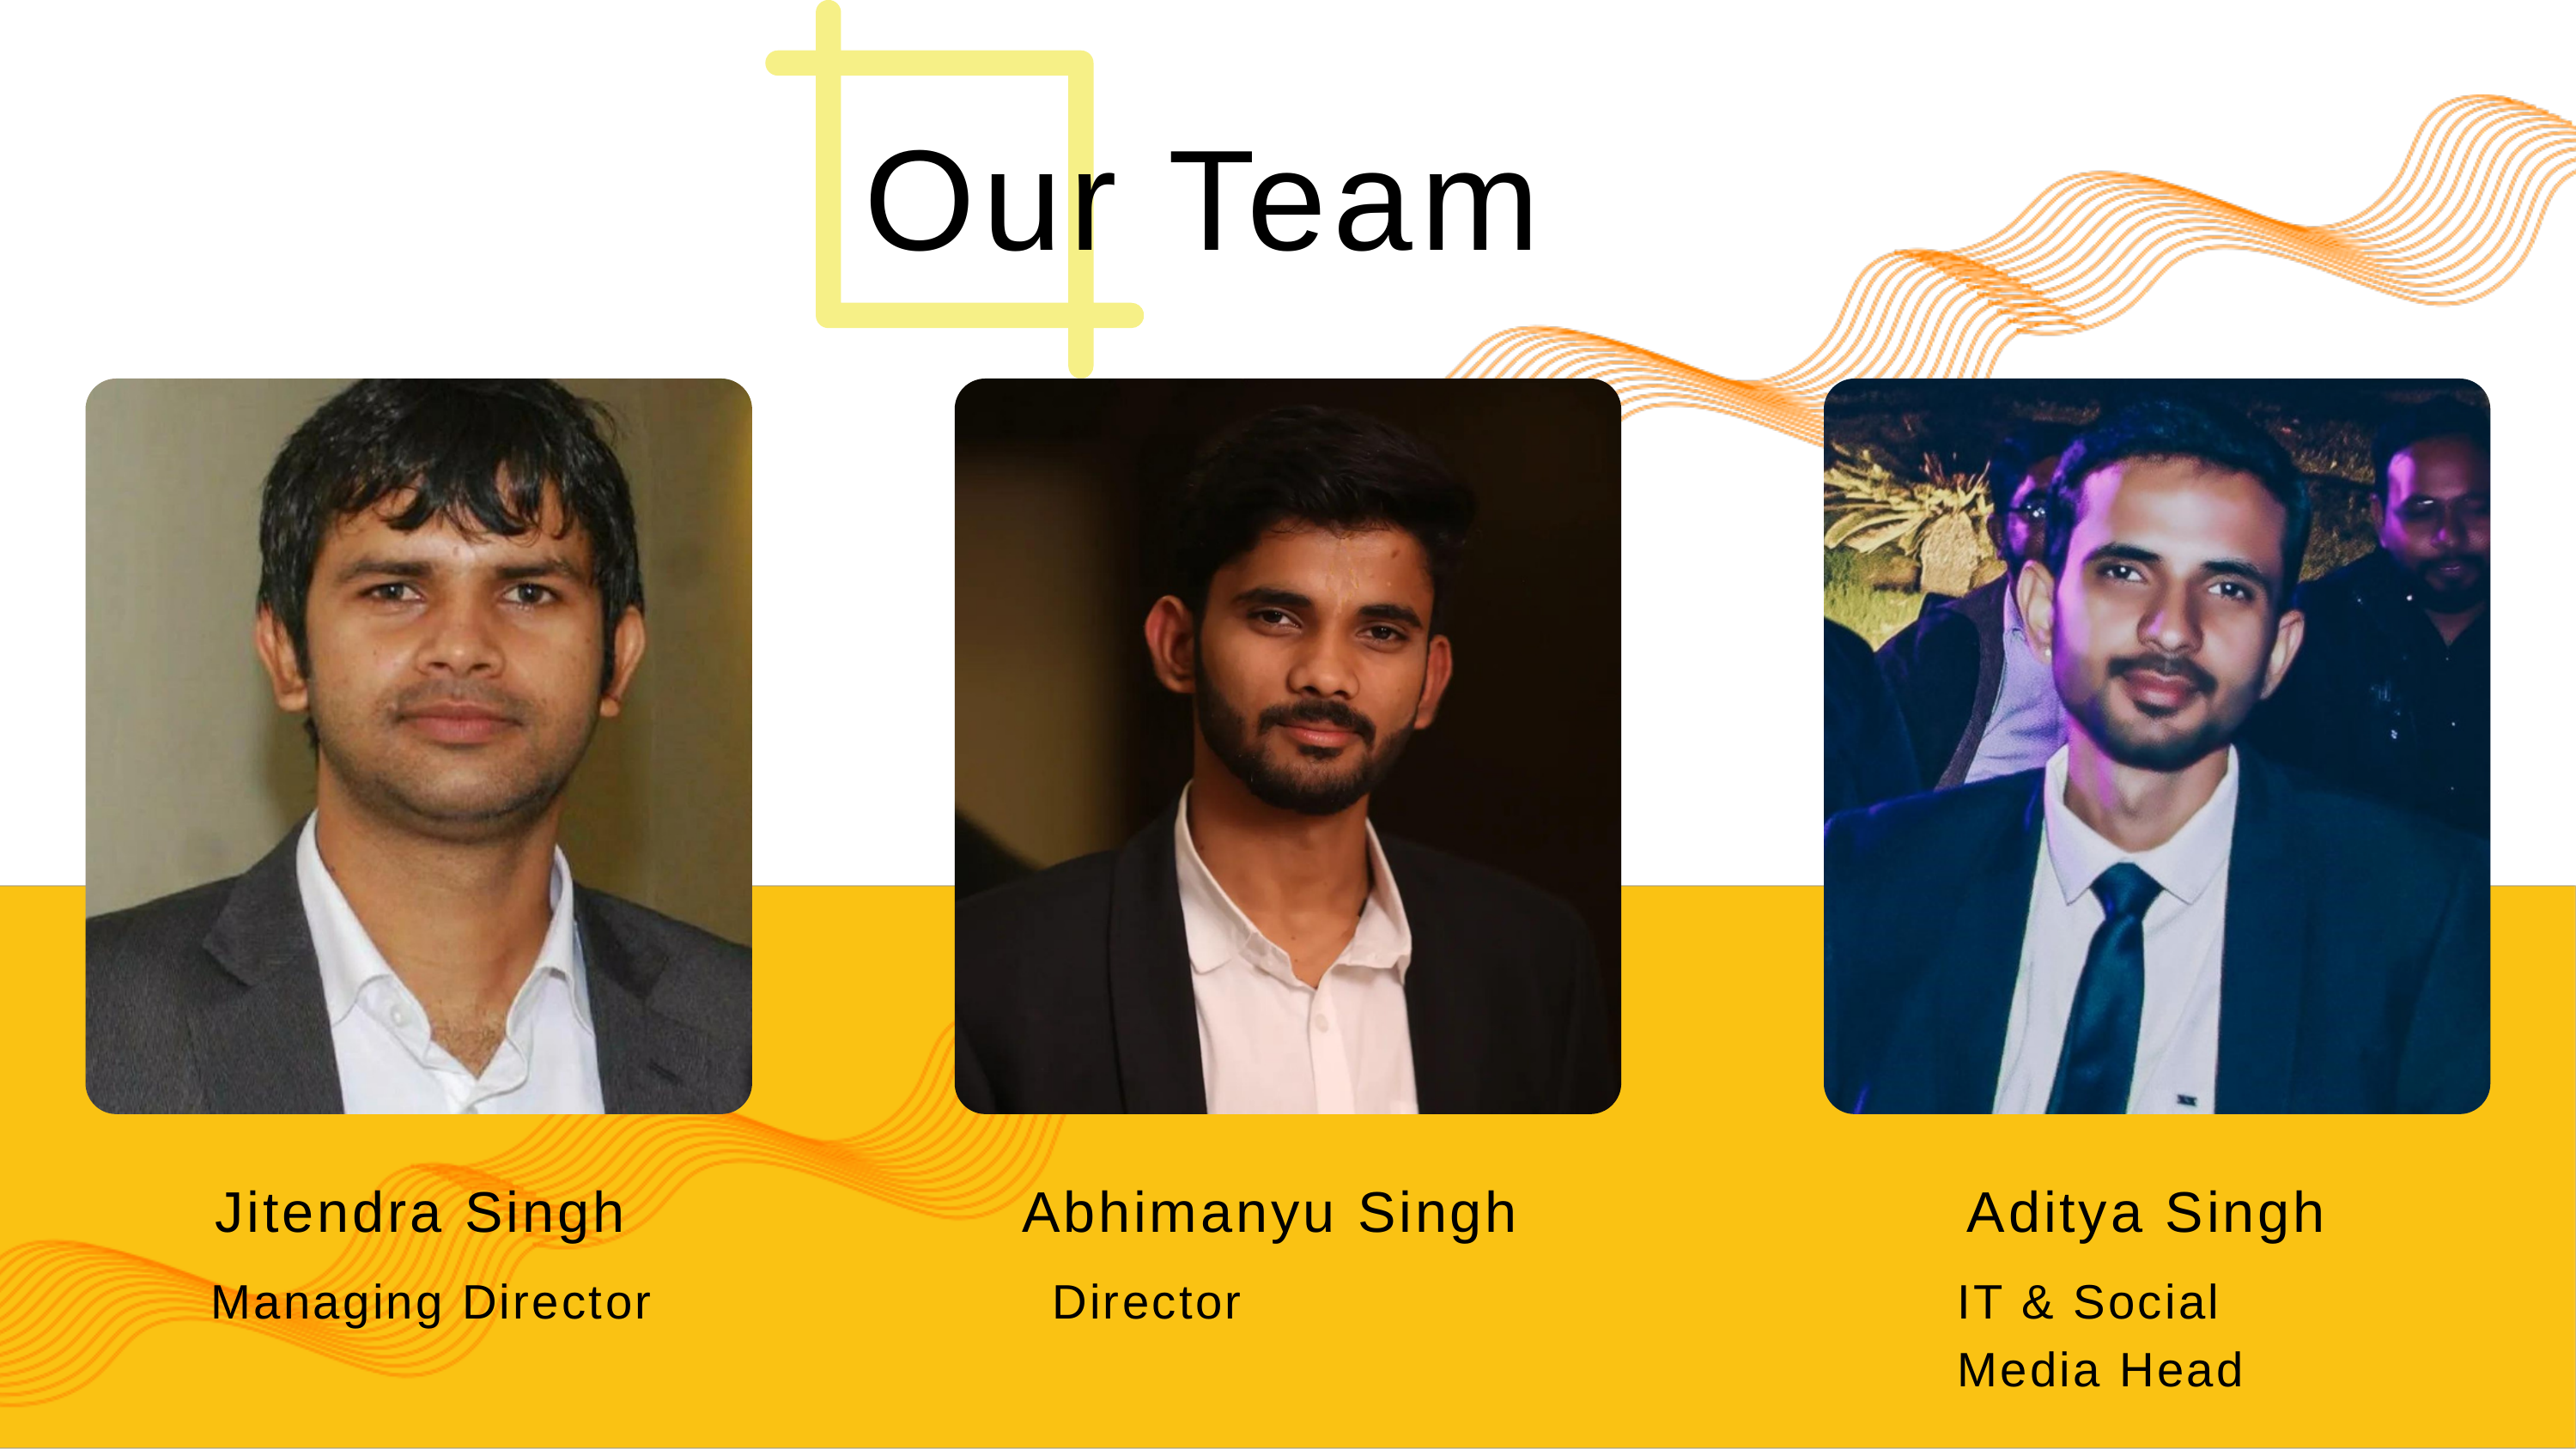

Our Team

Jitendra Singh
Abhimanyu Singh
Aditya Singh
Managing Director
Director
IT & Social Media Head